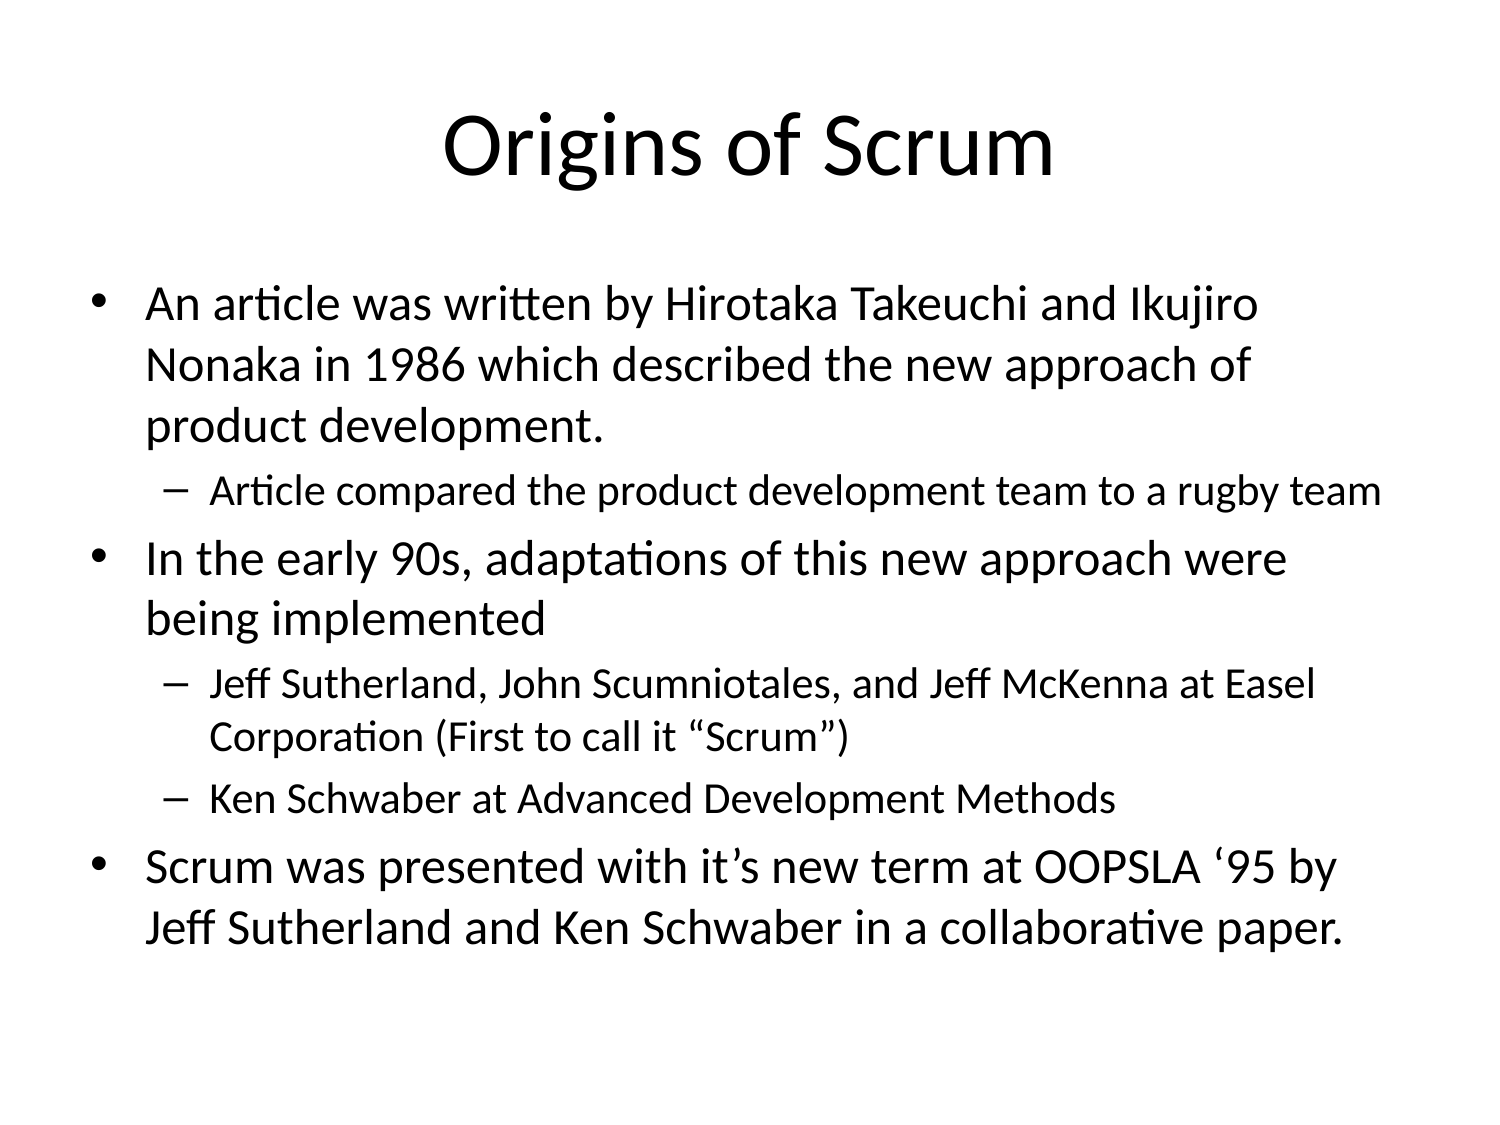

# Origins of Scrum
An article was written by Hirotaka Takeuchi and Ikujiro Nonaka in 1986 which described the new approach of product development.
Article compared the product development team to a rugby team
In the early 90s, adaptations of this new approach were being implemented
Jeff Sutherland, John Scumniotales, and Jeff McKenna at Easel Corporation (First to call it “Scrum”)
Ken Schwaber at Advanced Development Methods
Scrum was presented with it’s new term at OOPSLA ‘95 by Jeff Sutherland and Ken Schwaber in a collaborative paper.